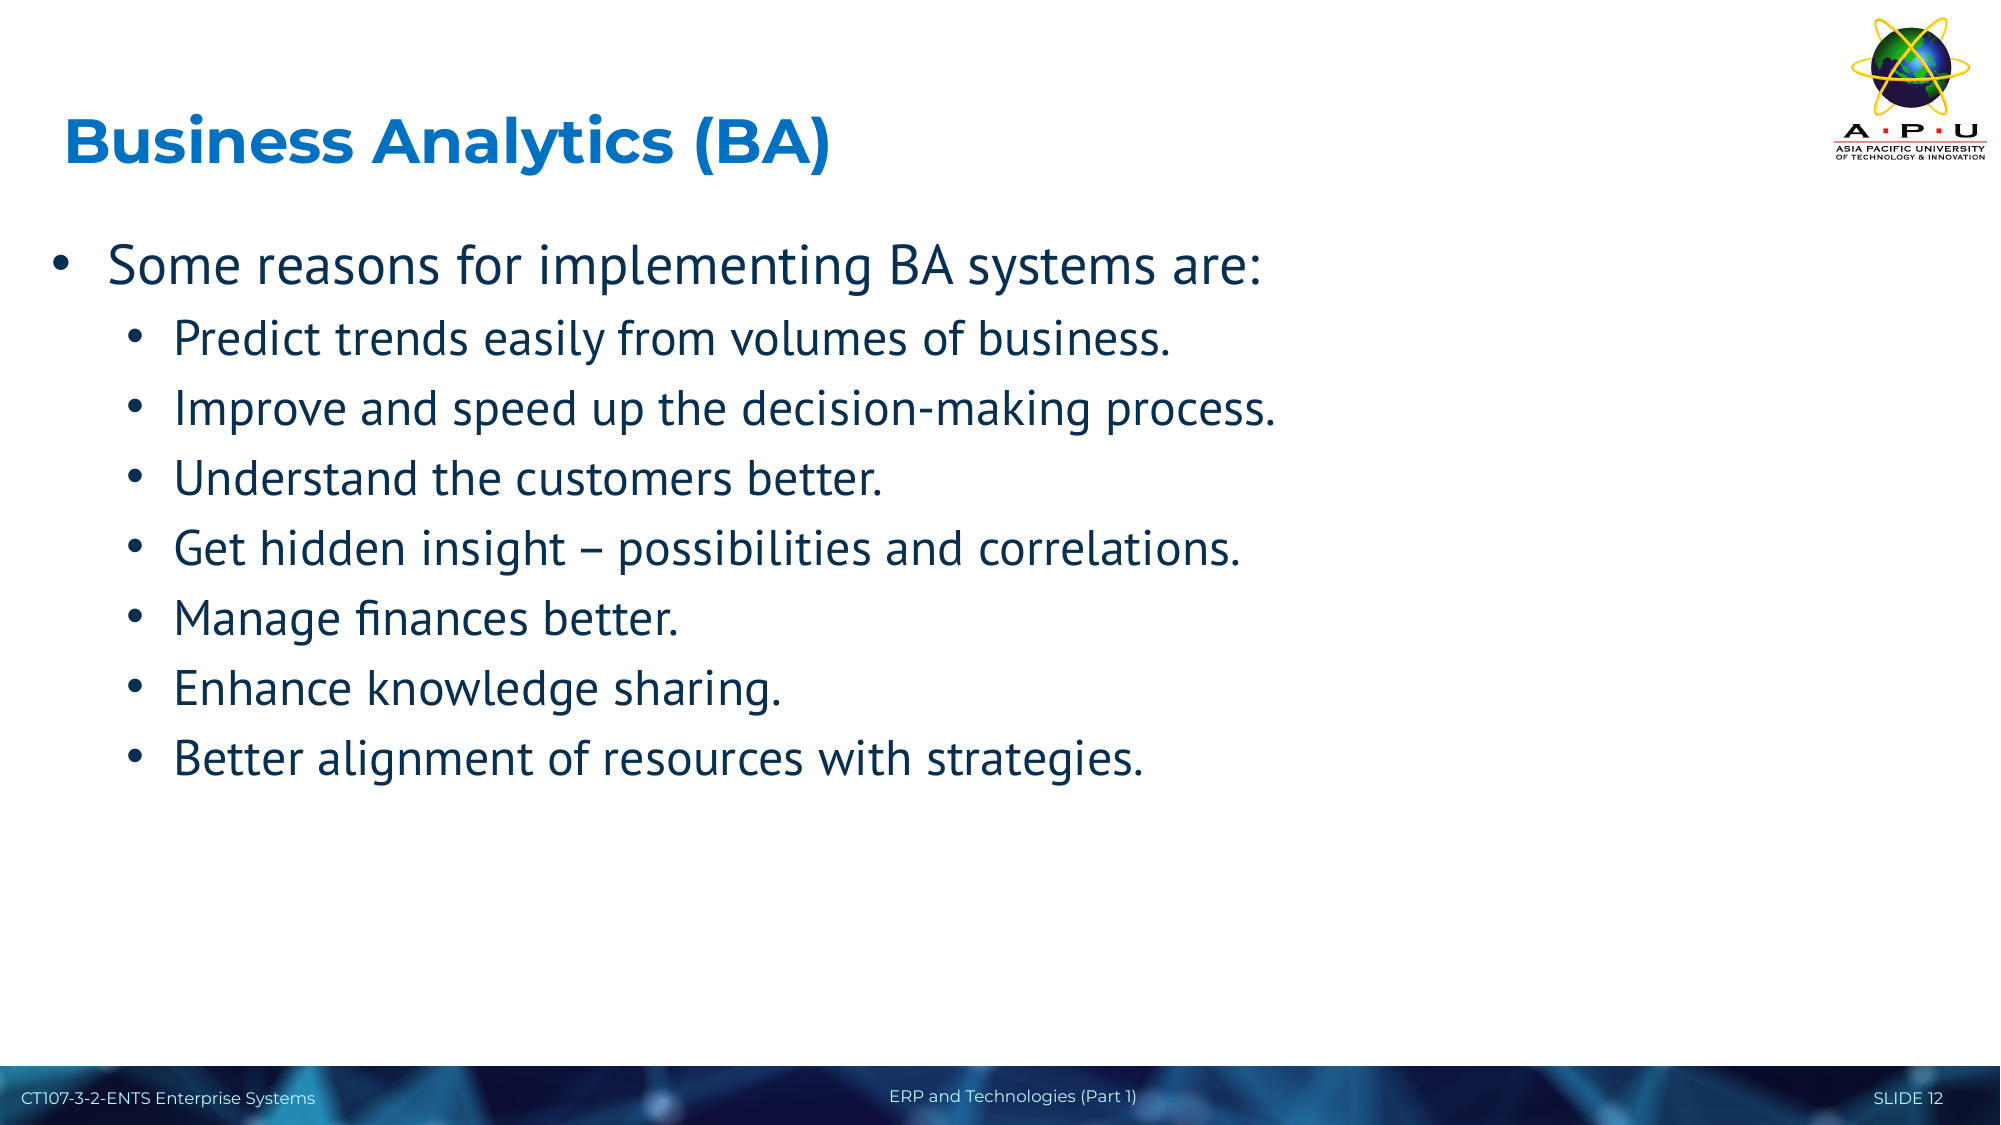

# Business Analytics (BA)
Some reasons for implementing BA systems are:
Predict trends easily from volumes of business.
Improve and speed up the decision-making process.
Understand the customers better.
Get hidden insight – possibilities and correlations.
Manage finances better.
Enhance knowledge sharing.
Better alignment of resources with strategies.